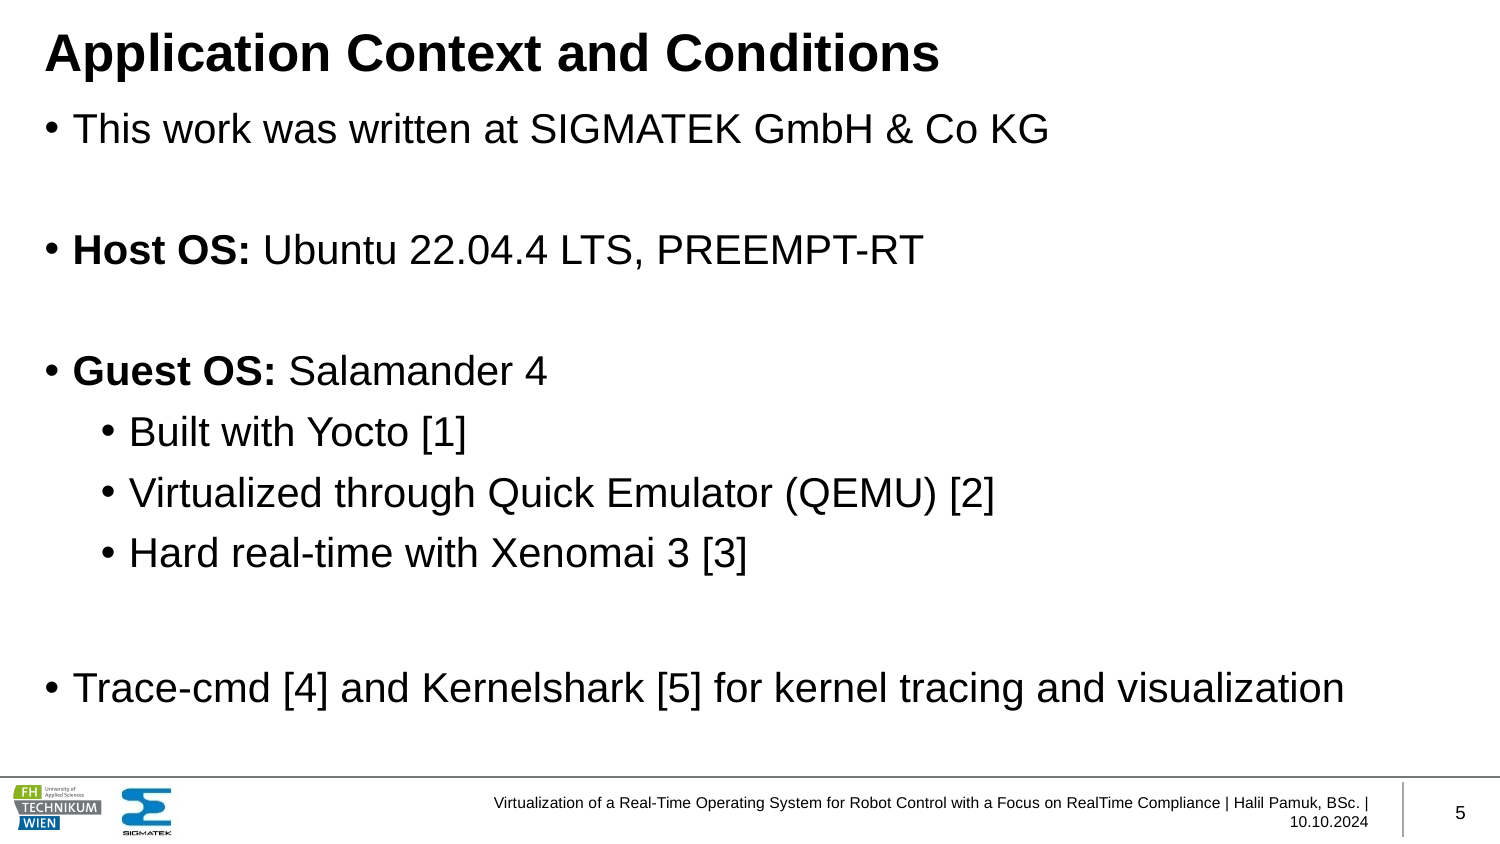

# Application Context and Conditions
This work was written at SIGMATEK GmbH & Co KG

Host OS: Ubuntu 22.04.4 LTS, PREEMPT-RT

Guest OS: Salamander 4
Built with Yocto [1]
Virtualized through Quick Emulator (QEMU) [2]
Hard real-time with Xenomai 3 [3]

Trace-cmd [4] and Kernelshark [5] for kernel tracing and visualization
Virtualization of a Real-Time Operating System for Robot Control with a Focus on RealTime Compliance | Halil Pamuk, BSc. | 10.10.2024
5